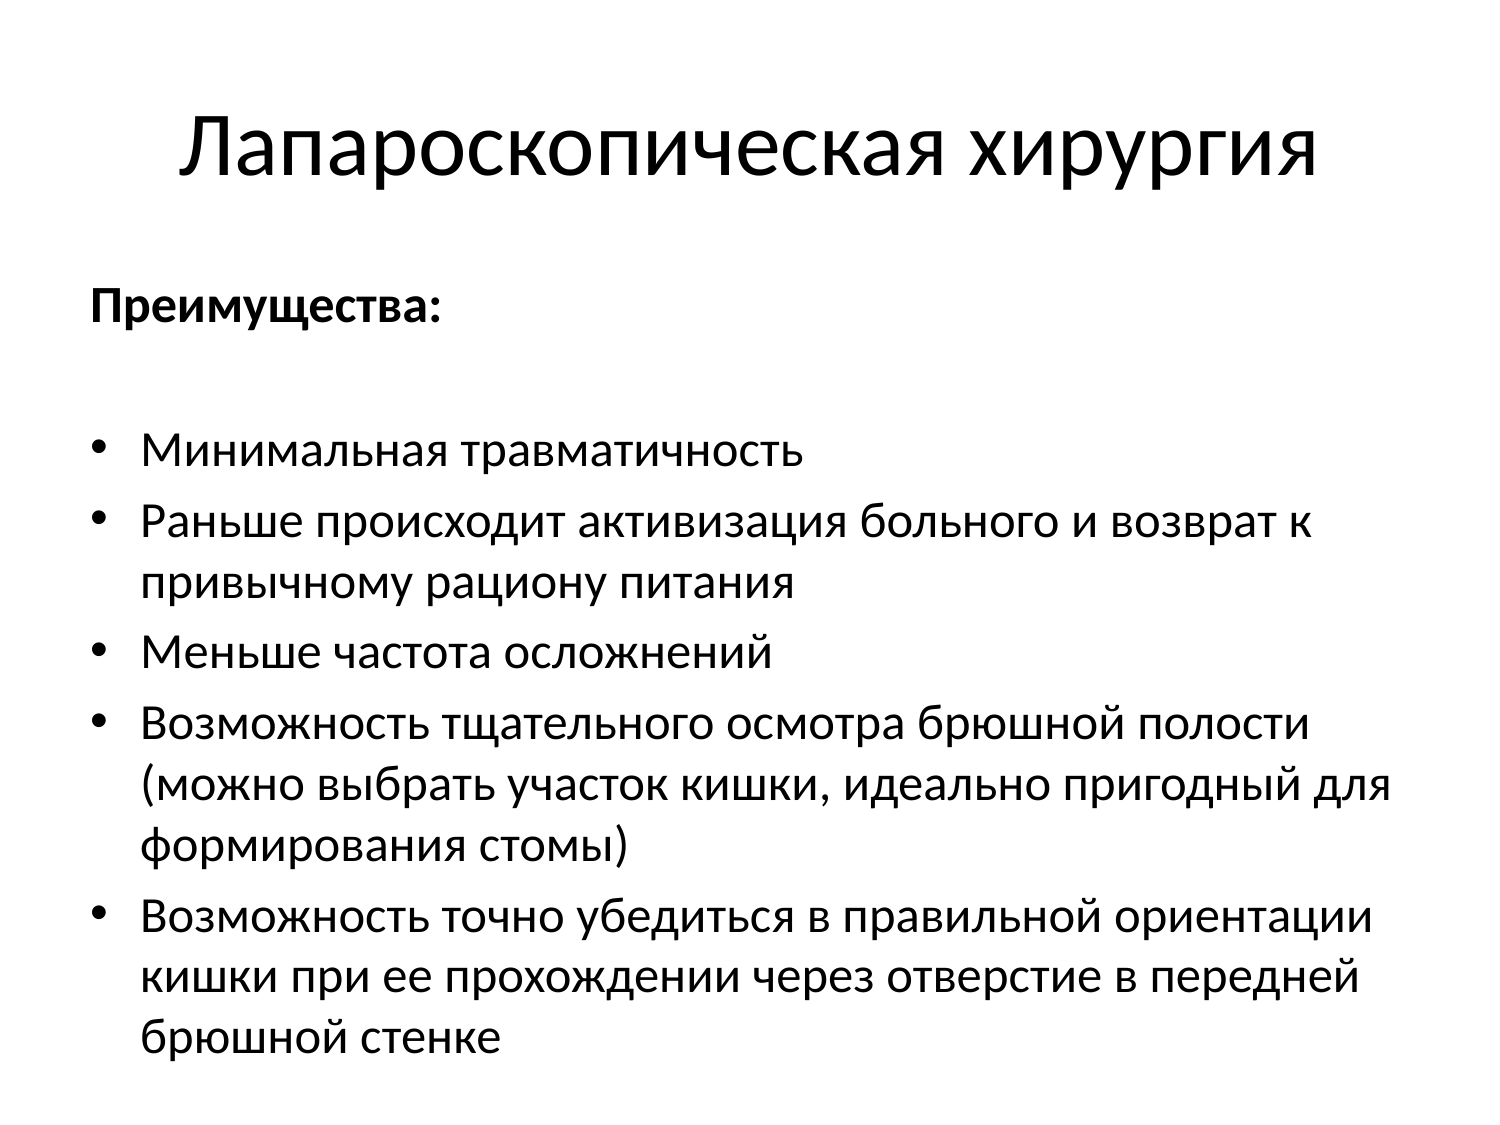

# Лапароскопическая хирургия
Преимущества:

Минимальная травматичность
Раньше происходит активизация больного и возврат к привычному рациону питания
Меньше частота осложнений
Возможность тщательного осмотра брюшной полости (можно выбрать участок кишки, идеально пригодный для формирования стомы)
Возможность точно убедиться в правильной ориентации кишки при ее прохождении через отверстие в передней брюшной стенке